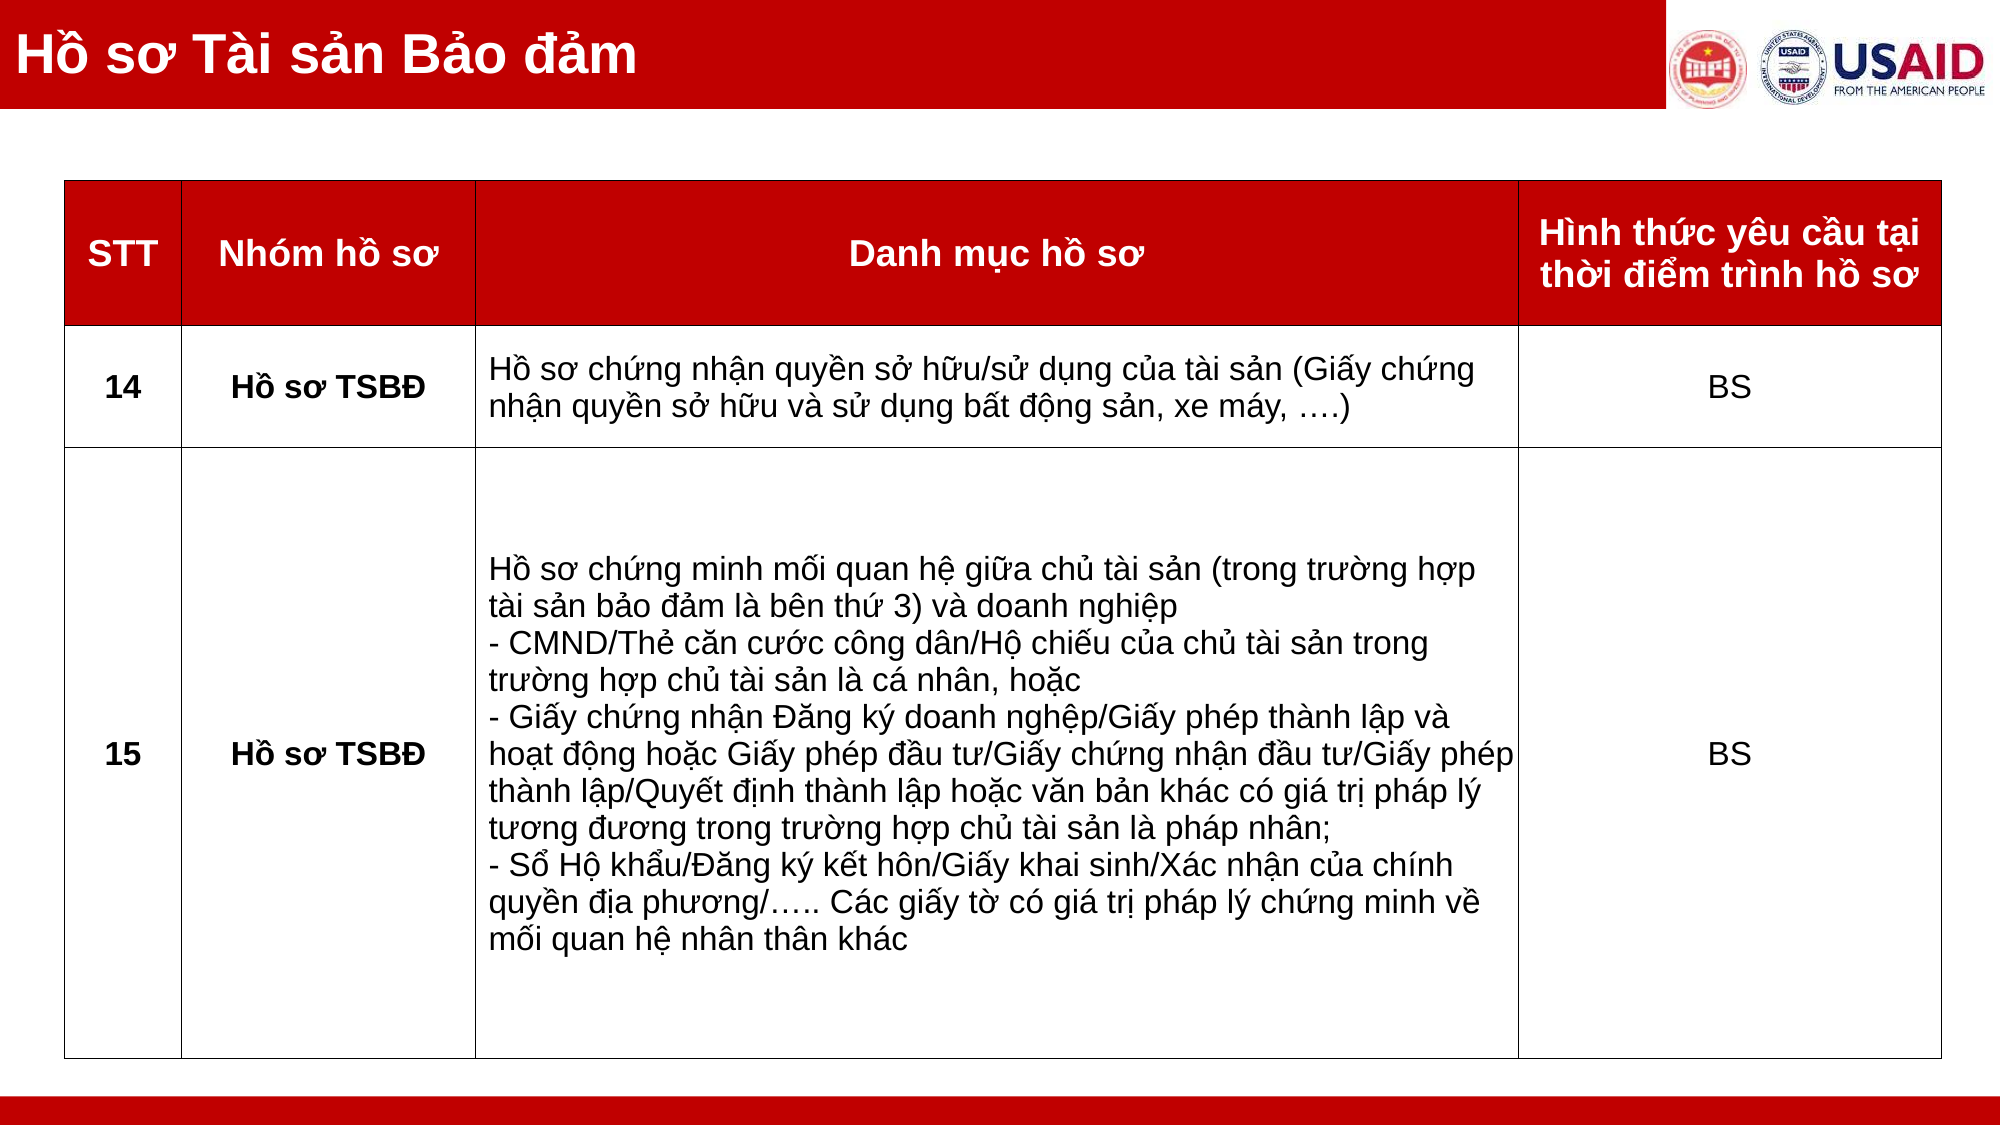

Hồ sơ Tài sản Bảo đảm
| STT | Nhóm hồ sơ | Danh mục hồ sơ | Hình thức yêu cầu tại thời điểm trình hồ sơ |
| --- | --- | --- | --- |
| 14 | Hồ sơ TSBĐ | Hồ sơ chứng nhận quyền sở hữu/sử dụng của tài sản (Giấy chứng nhận quyền sở hữu và sử dụng bất động sản, xe máy, ….) | BS |
| 15 | Hồ sơ TSBĐ | Hồ sơ chứng minh mối quan hệ giữa chủ tài sản (trong trường hợp tài sản bảo đảm là bên thứ 3) và doanh nghiệp - CMND/Thẻ căn cước công dân/Hộ chiếu của chủ tài sản trong trường hợp chủ tài sản là cá nhân, hoặc - Giấy chứng nhận Đăng ký doanh nghệp/Giấy phép thành lập và hoạt động hoặc Giấy phép đầu tư/Giấy chứng nhận đầu tư/Giấy phép thành lập/Quyết định thành lập hoặc văn bản khác có giá trị pháp lý tương đương trong trường hợp chủ tài sản là pháp nhân; - Sổ Hộ khẩu/Đăng ký kết hôn/Giấy khai sinh/Xác nhận của chính quyền địa phương/….. Các giấy tờ có giá trị pháp lý chứng minh về mối quan hệ nhân thân khác | BS |